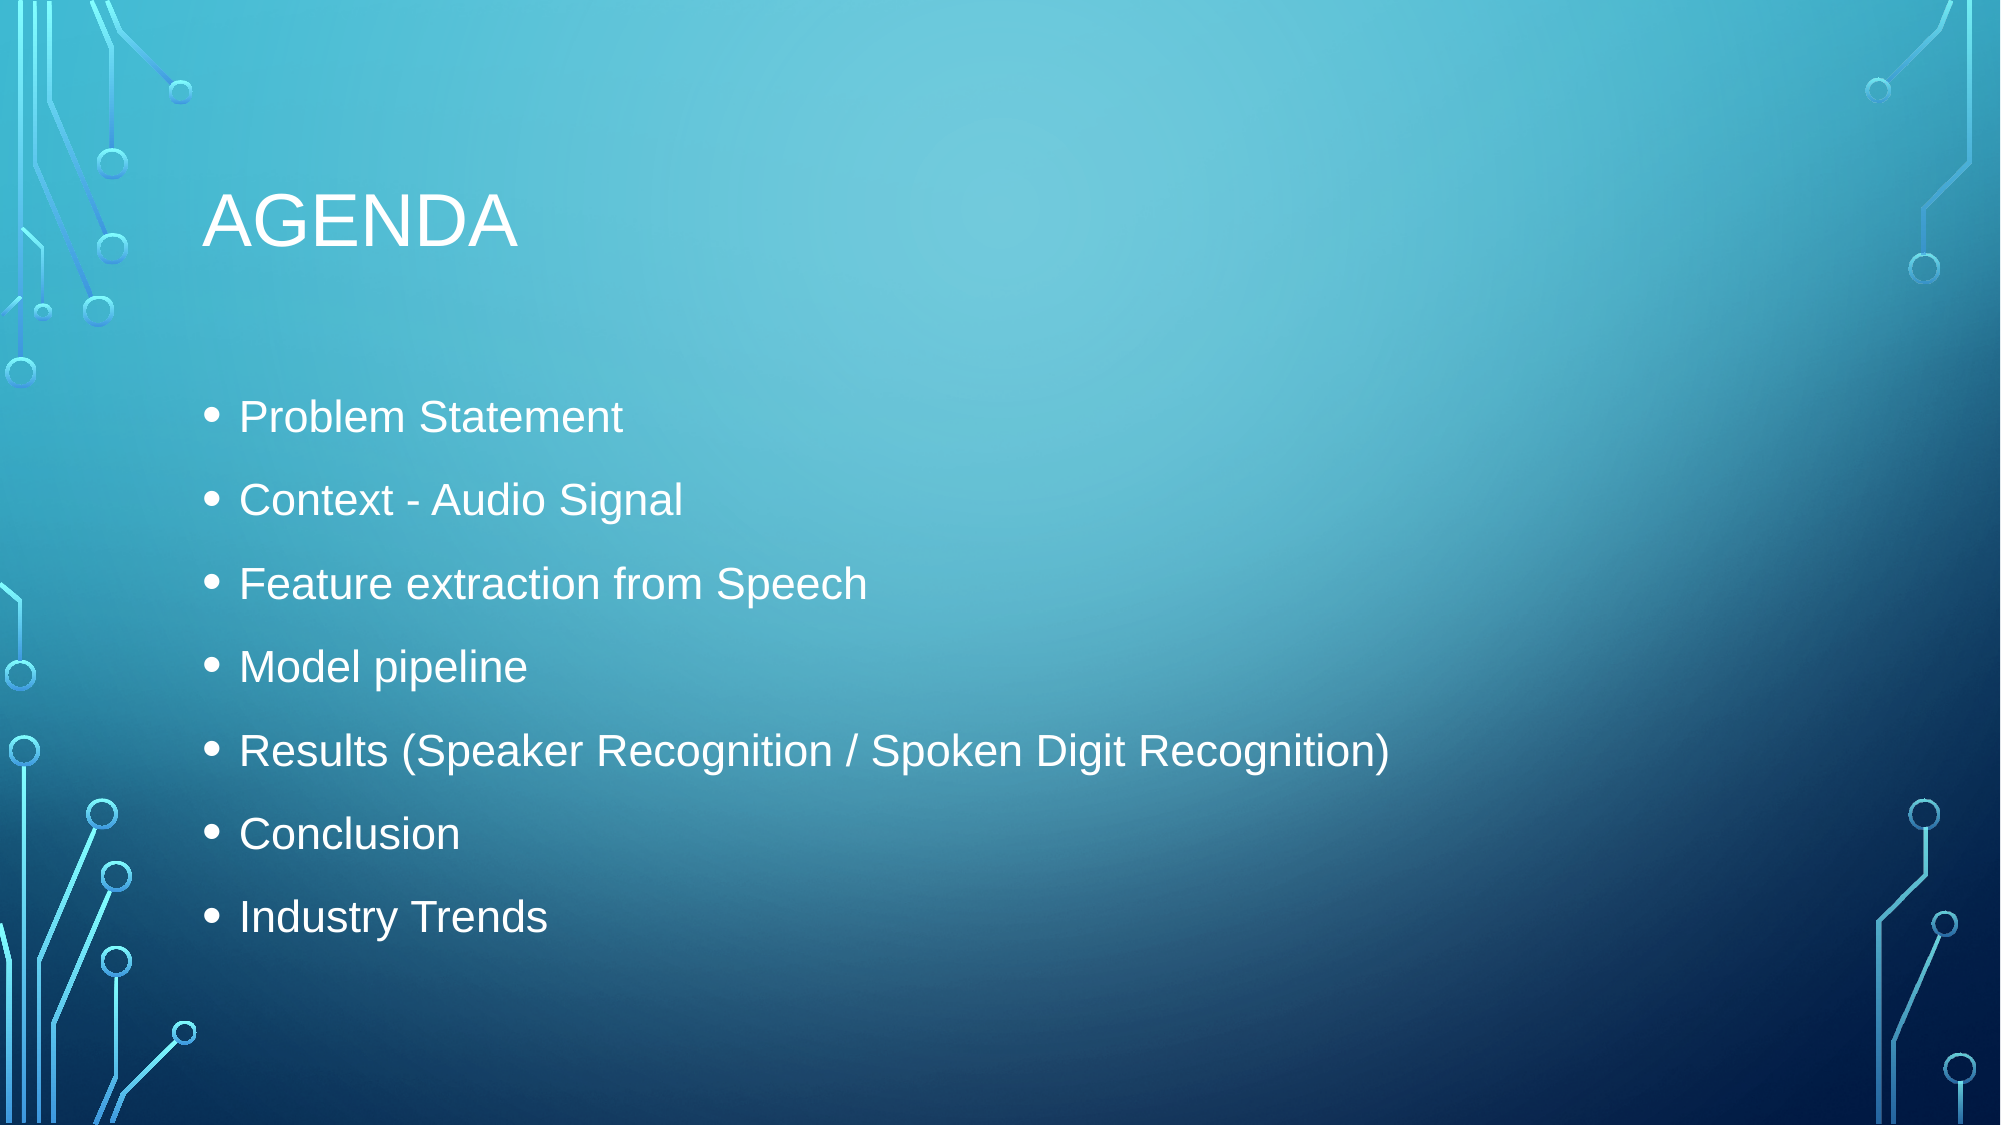

# Agenda
Problem Statement
Context - Audio Signal
Feature extraction from Speech
Model pipeline
Results (Speaker Recognition / Spoken Digit Recognition)
Conclusion
Industry Trends